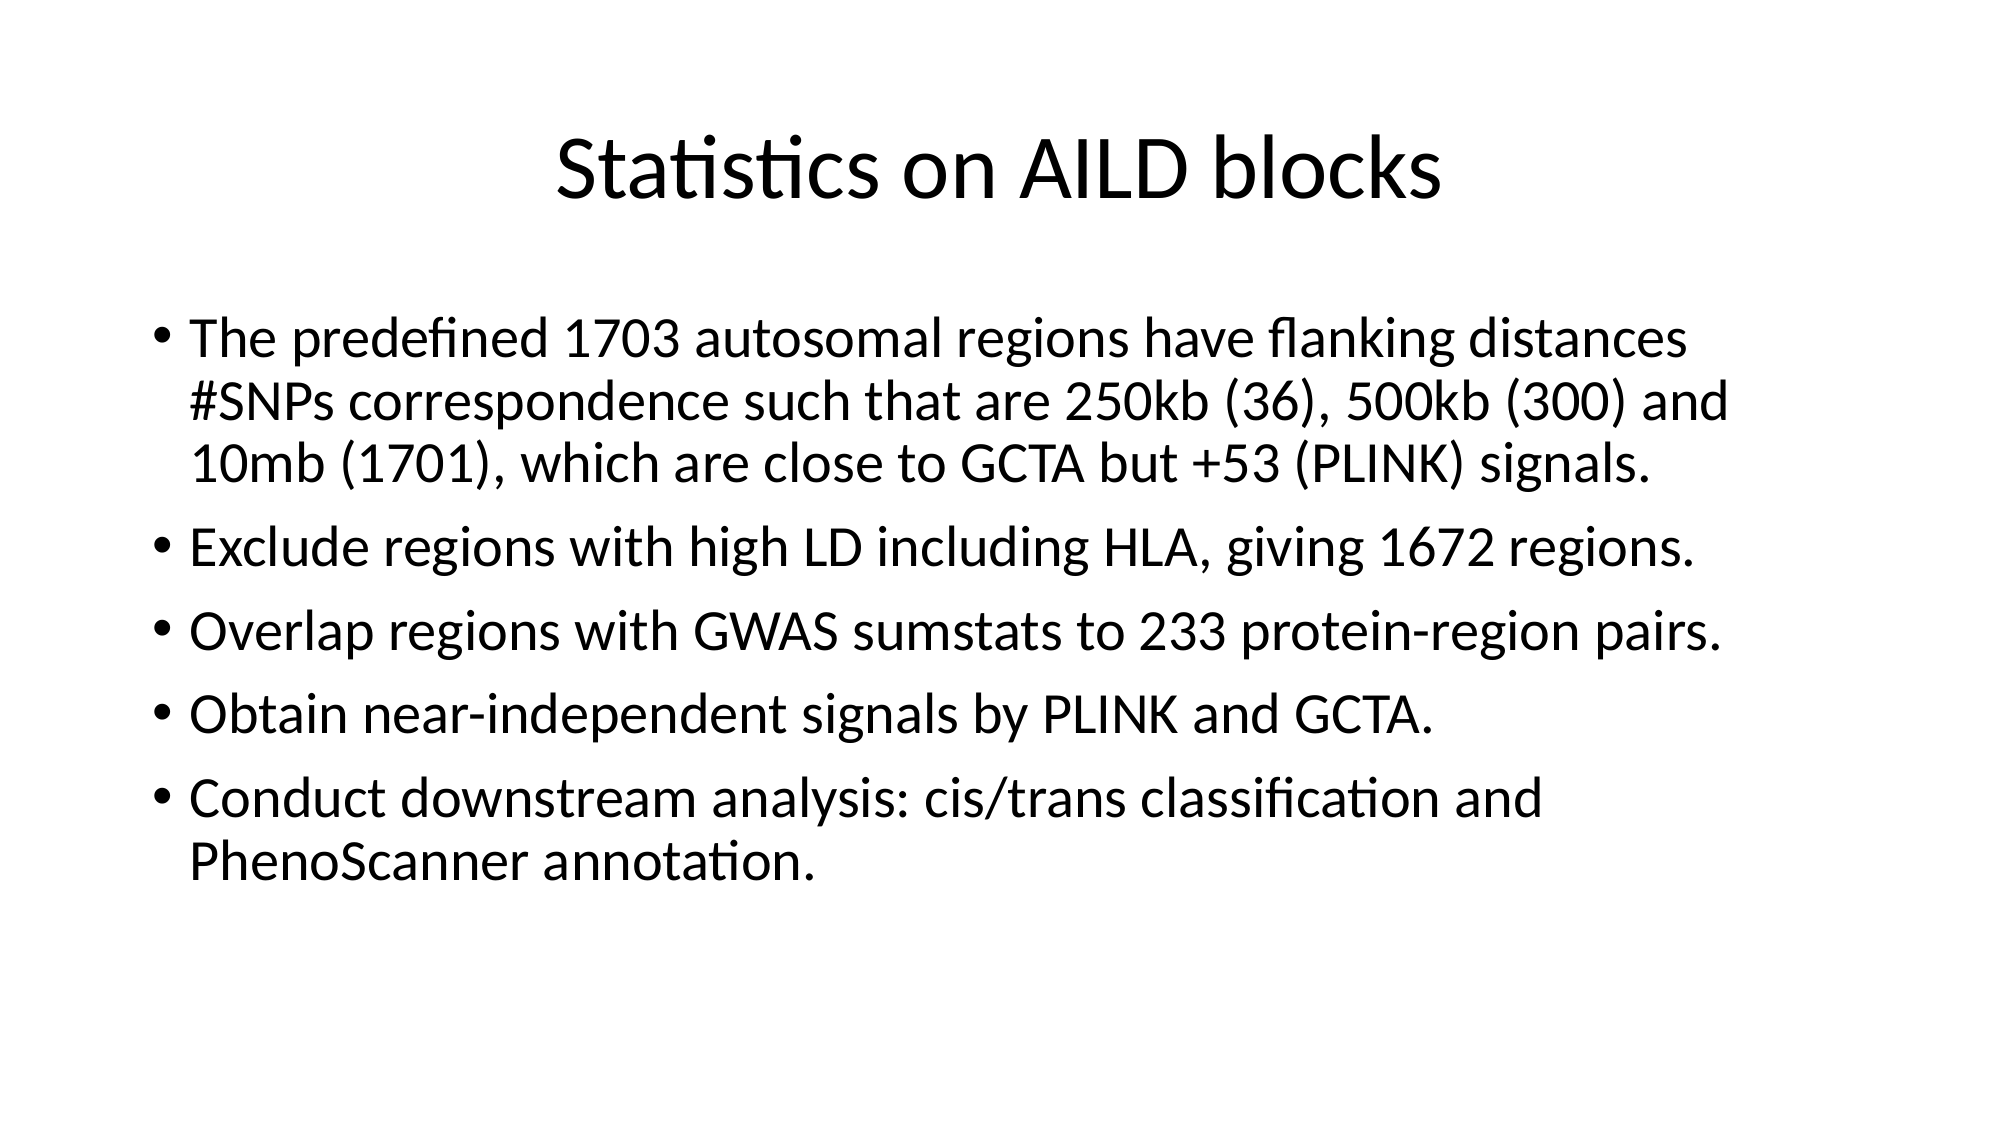

# Statistics on AILD blocks
The predefined 1703 autosomal regions have flanking distances #SNPs correspondence such that are 250kb (36), 500kb (300) and 10mb (1701), which are close to GCTA but +53 (PLINK) signals.
Exclude regions with high LD including HLA, giving 1672 regions.
Overlap regions with GWAS sumstats to 233 protein-region pairs.
Obtain near-independent signals by PLINK and GCTA.
Conduct downstream analysis: cis/trans classification and PhenoScanner annotation.